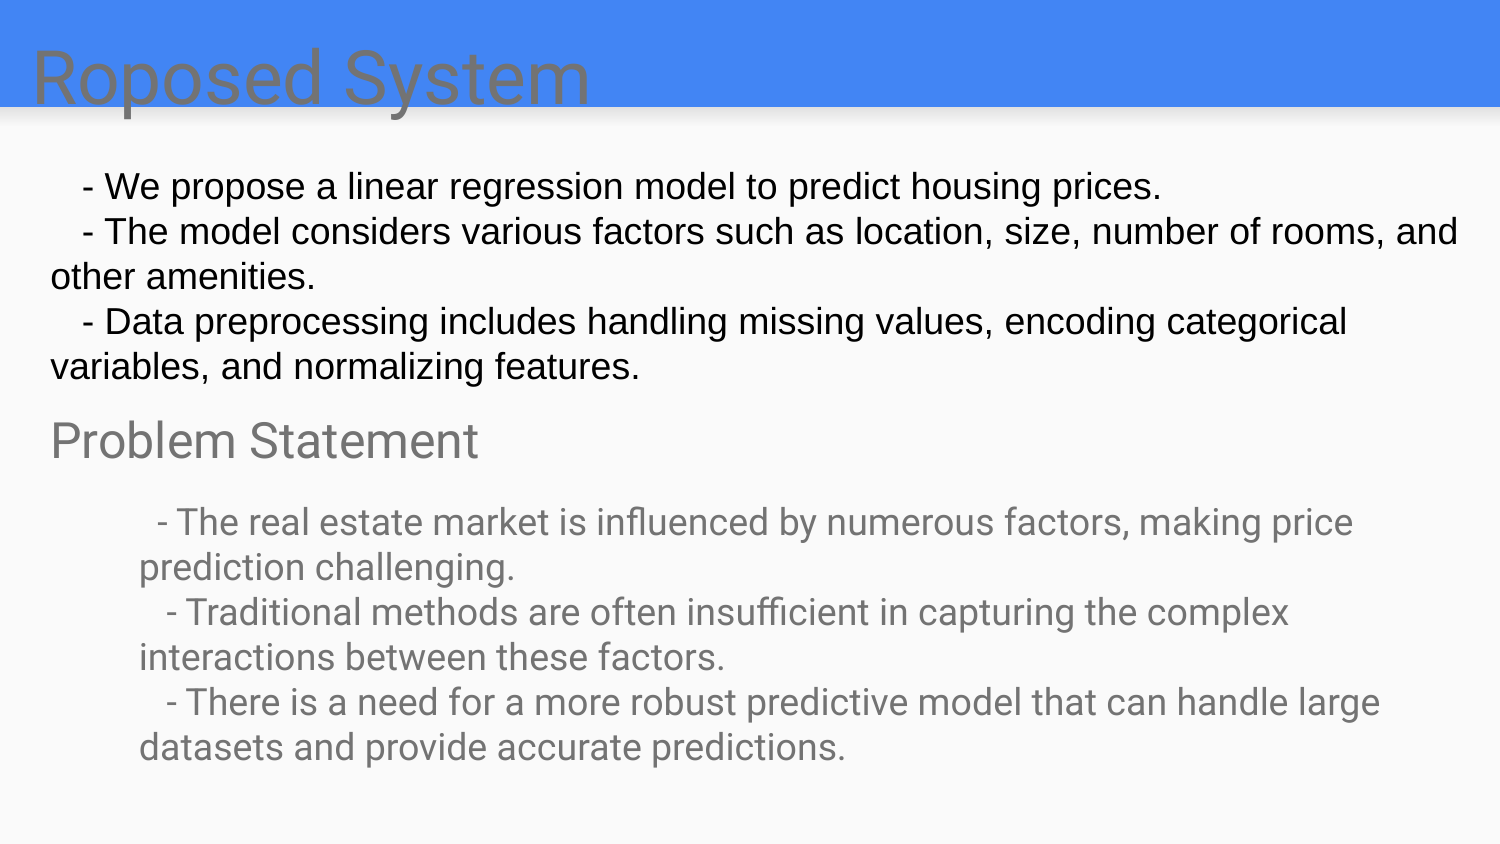

# Roposed System
   - We propose a linear regression model to predict housing prices.
   - The model considers various factors such as location, size, number of rooms, and other amenities.
   - Data preprocessing includes handling missing values, encoding categorical variables, and normalizing features.

Problem Statement

  - The real estate market is influenced by numerous factors, making price prediction challenging.
   - Traditional methods are often insufficient in capturing the complex interactions between these factors.
   - There is a need for a more robust predictive model that can handle large datasets and provide accurate predictions.